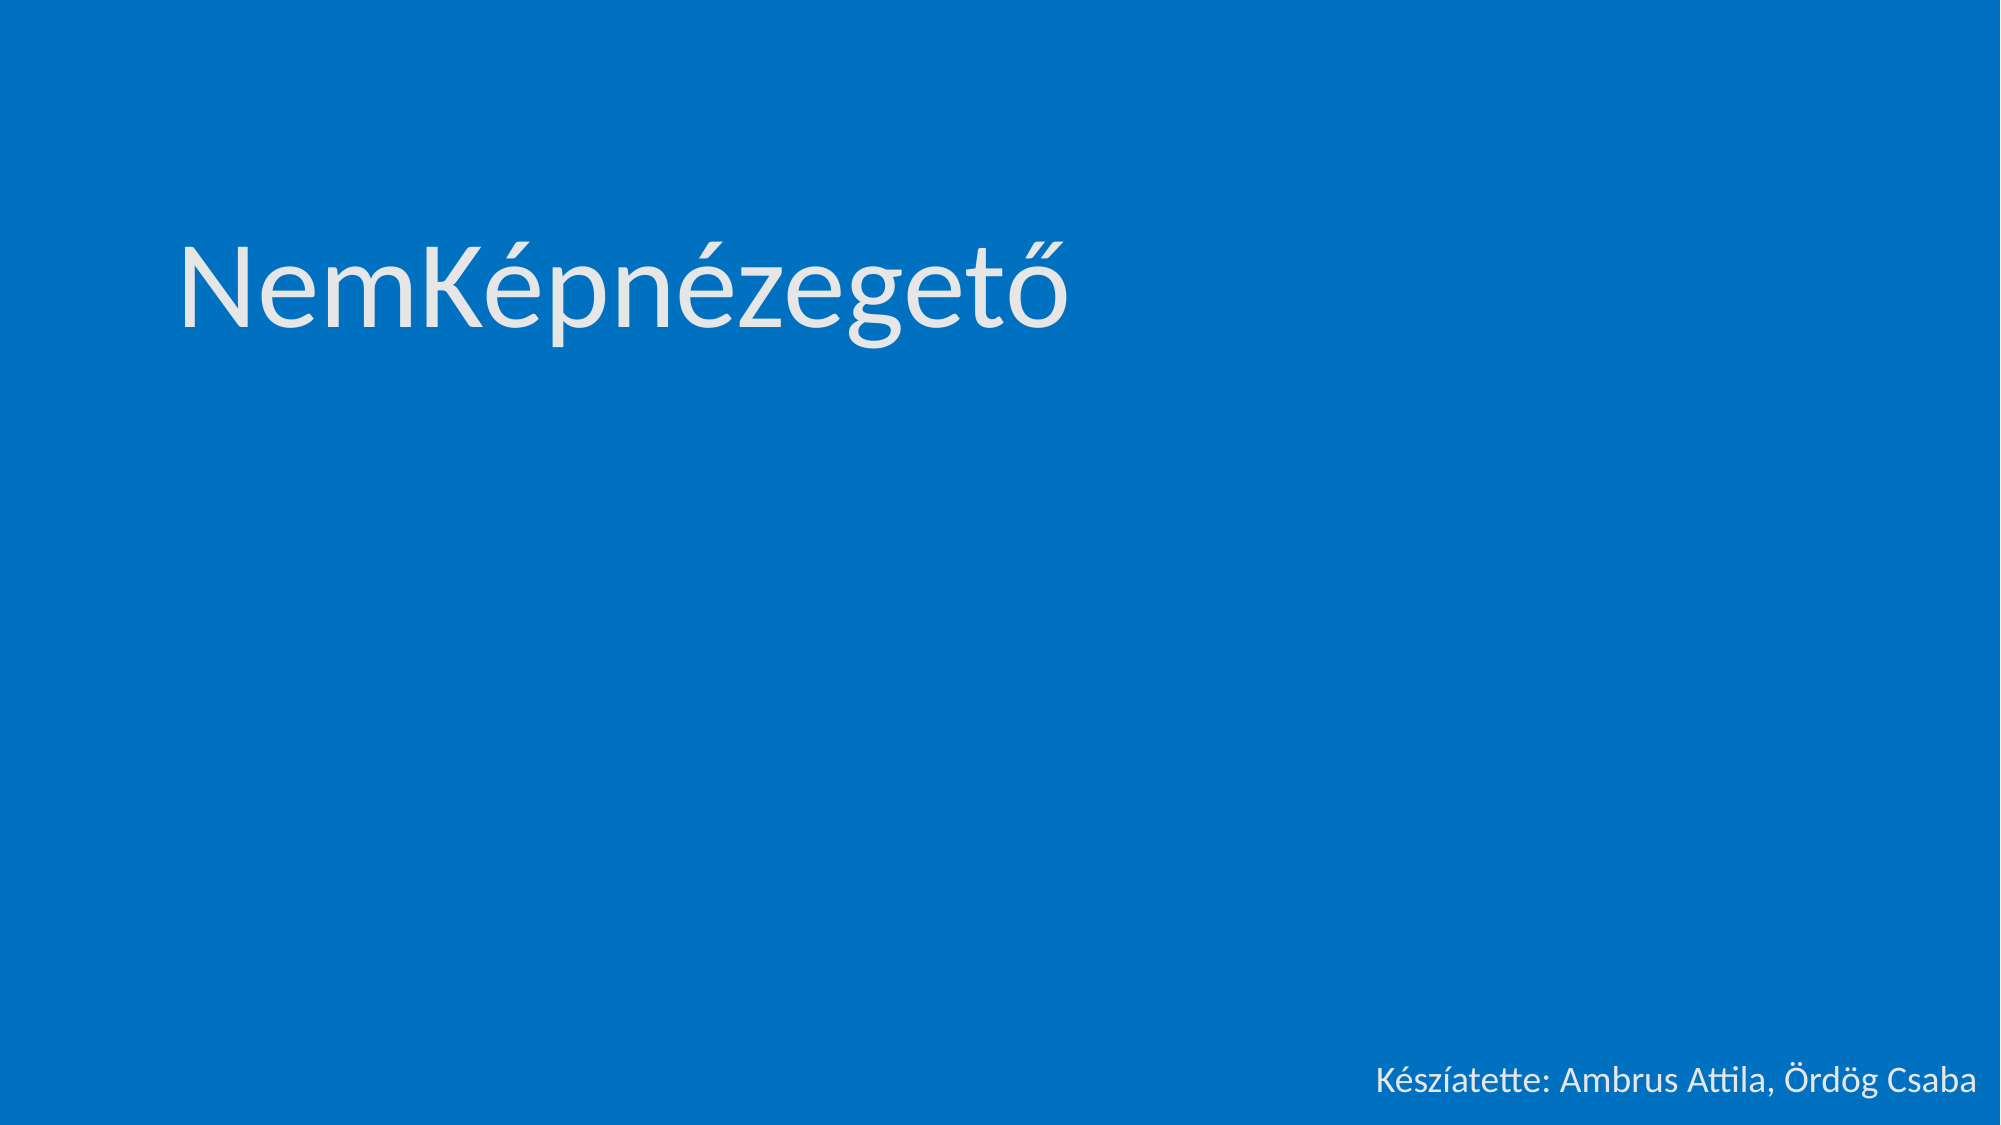

# NemKépnézegető
Készíatette: Ambrus Attila, Ördög Csaba